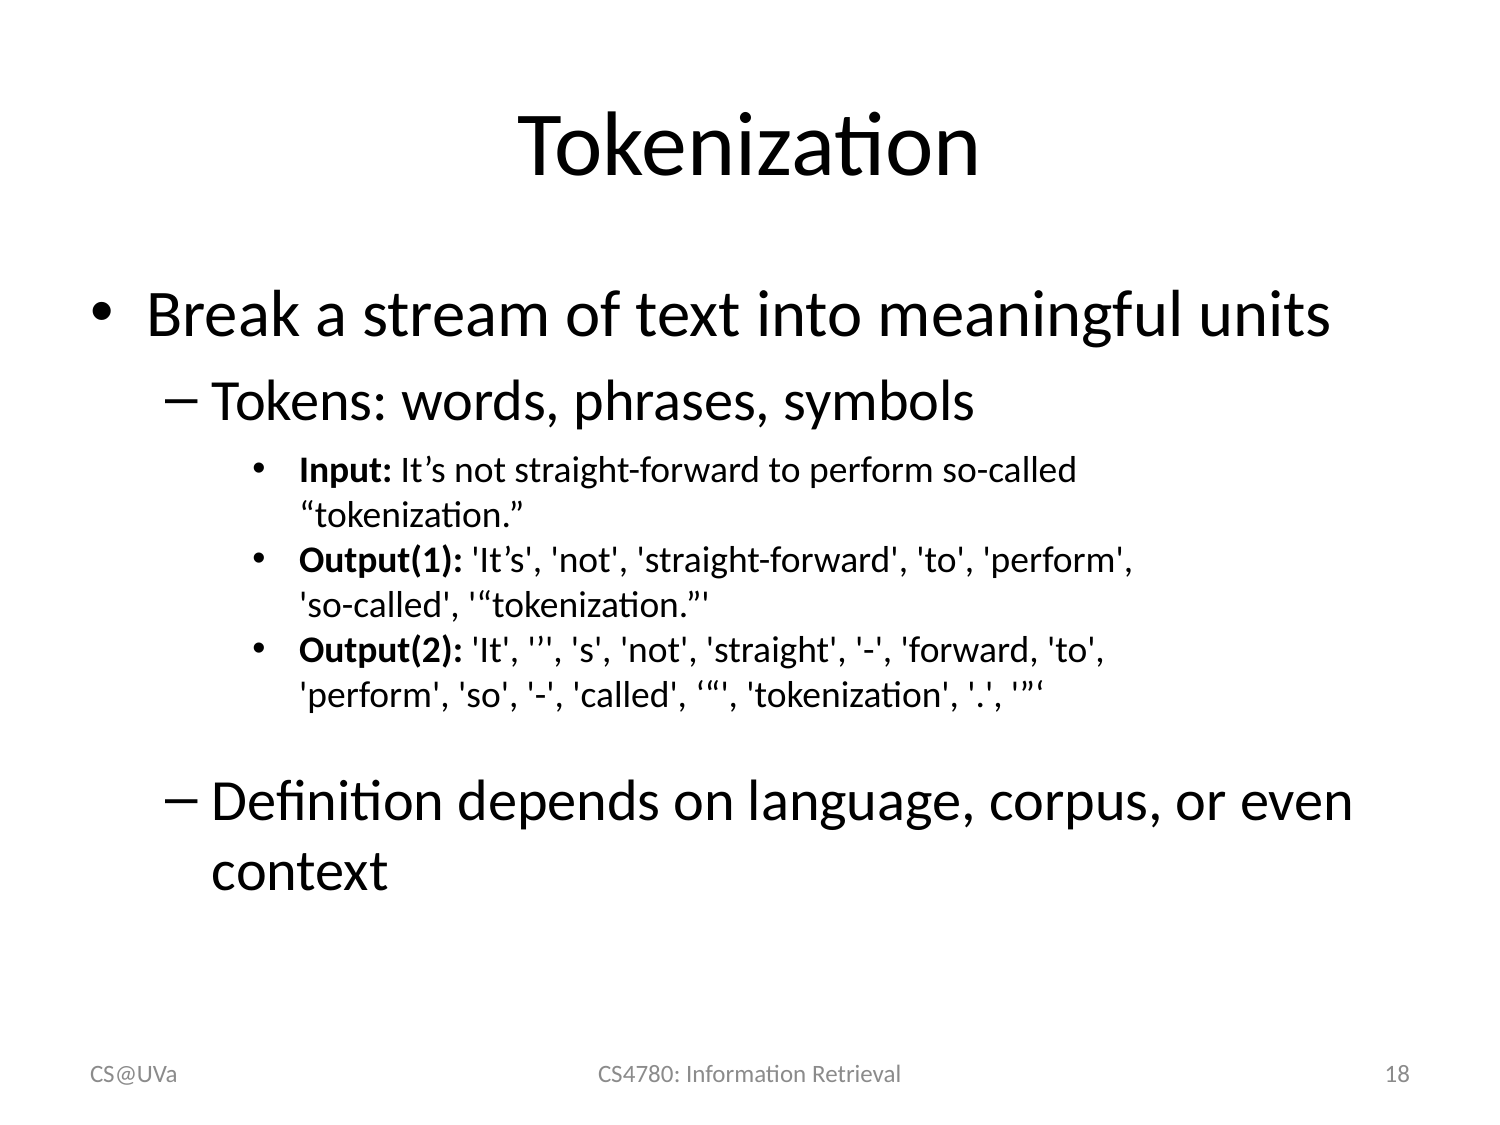

# Tokenization
Break a stream of text into meaningful units
Tokens: words, phrases, symbols

Definition depends on language, corpus, or even context
Input: It’s not straight-forward to perform so-called “tokenization.”
Output(1): 'It’s', 'not', 'straight-forward', 'to', 'perform', 'so-called', '“tokenization.”'
Output(2): 'It', '’', 's', 'not', 'straight', '-', 'forward, 'to', 'perform', 'so', '-', 'called', ‘“', 'tokenization', '.', '”‘
CS@UVa
CS4780: Information Retrieval
18